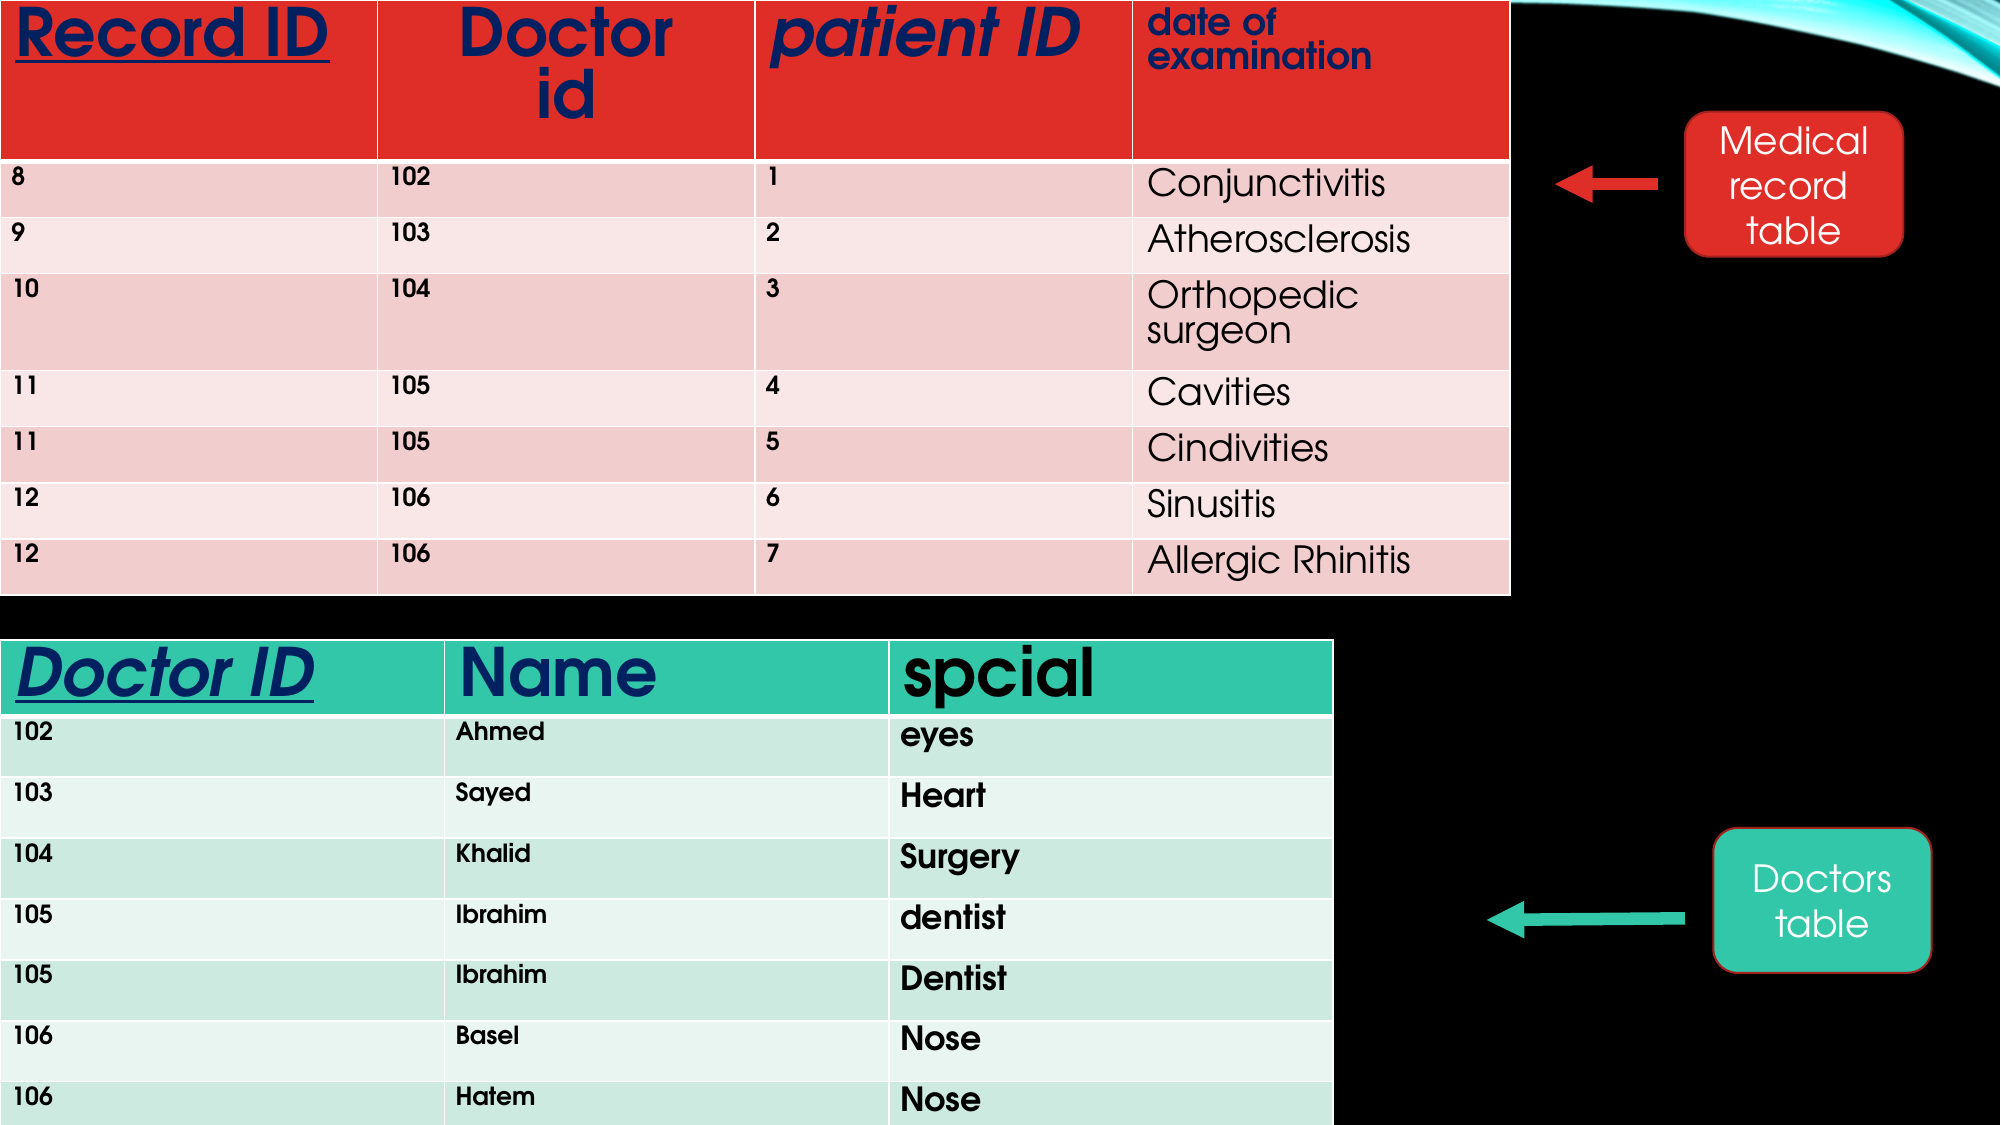

| Record ID | Doctor id | patient ID | date of examination |
| --- | --- | --- | --- |
| 8 | 102 | 1 | Conjunctivitis |
| 9 | 103 | 2 | Atherosclerosis |
| 10 | 104 | 3 | Orthopedic surgeon |
| 11 | 105 | 4 | Cavities |
| 11 | 105 | 5 | Cindivities |
| 12 | 106 | 6 | Sinusitis |
| 12 | 106 | 7 | Allergic Rhinitis |
Medical record
table
| Doctor ID | Name | spcial |
| --- | --- | --- |
| 102 | Ahmed | eyes |
| 103 | Sayed | Heart |
| 104 | Khalid | Surgery |
| 105 | Ibrahim | dentist |
| 105 | Ibrahim | Dentist |
| 106 | Basel | Nose |
| 106 | Hatem | Nose |
Doctors table